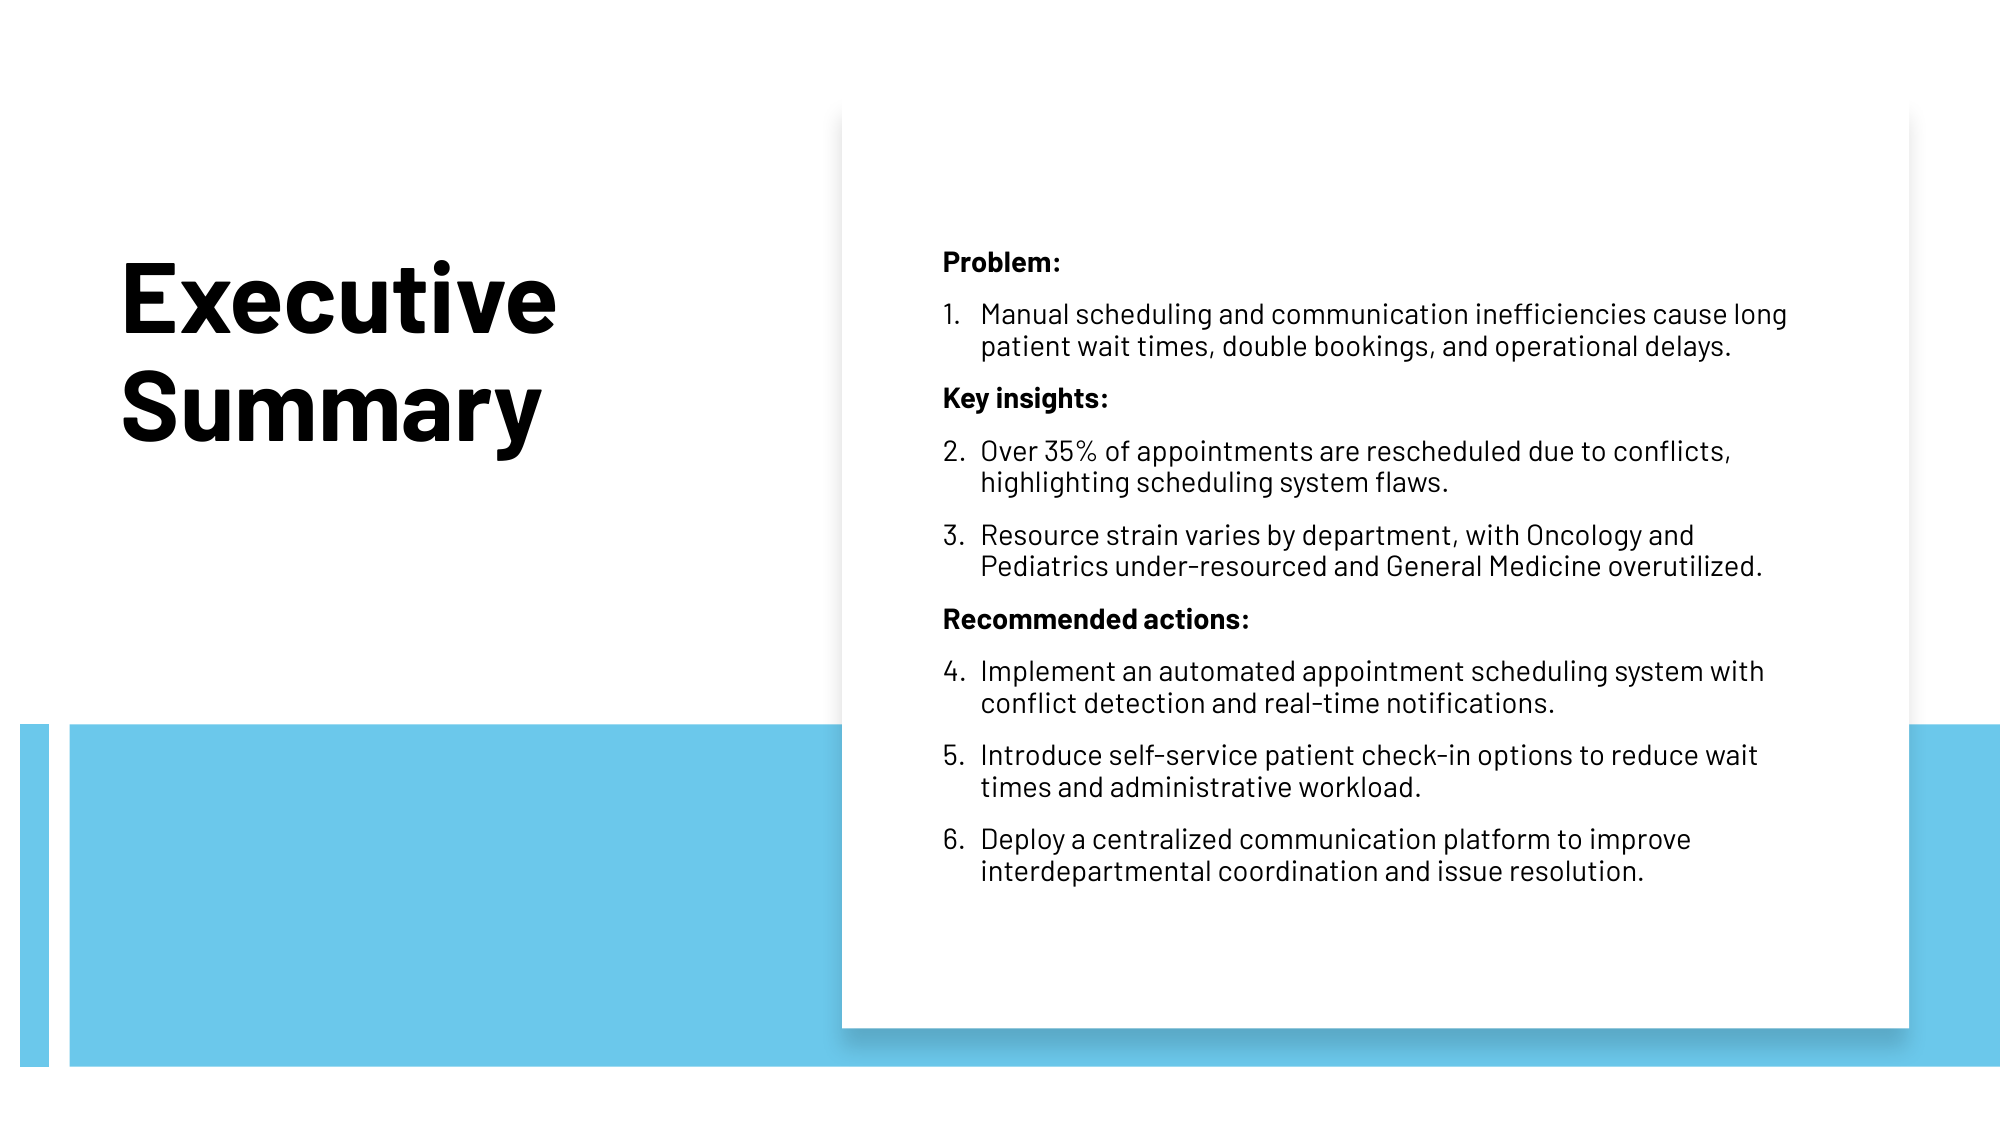

Problem:
Manual scheduling and communication inefficiencies cause long patient wait times, double bookings, and operational delays.
Key insights:
Over 35% of appointments are rescheduled due to conflicts, highlighting scheduling system flaws.
Resource strain varies by department, with Oncology and Pediatrics under-resourced and General Medicine overutilized.
Recommended actions:
Implement an automated appointment scheduling system with conflict detection and real-time notifications.
Introduce self-service patient check-in options to reduce wait times and administrative workload.
Deploy a centralized communication platform to improve interdepartmental coordination and issue resolution.
# Executive Summary